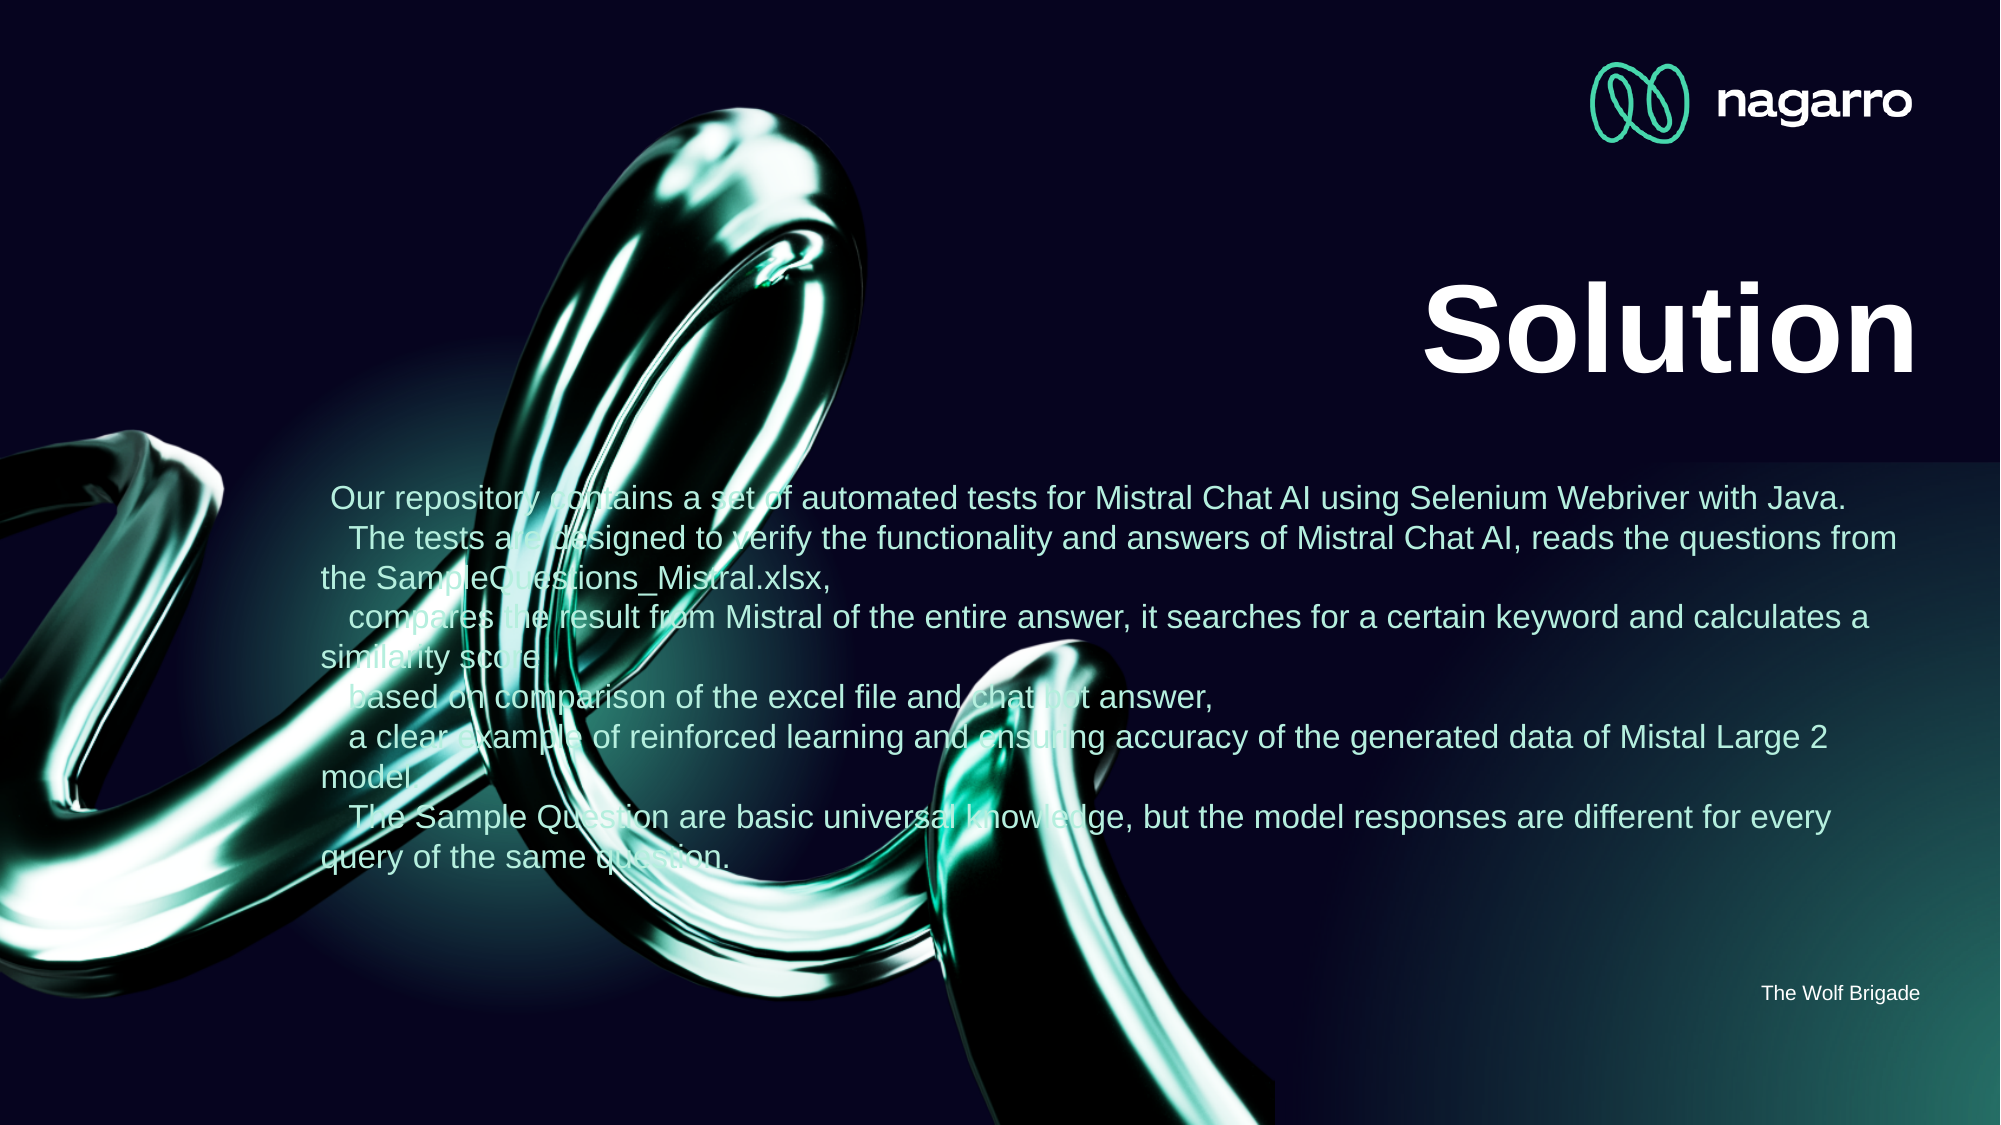

# Solution
 Our repository contains a set of automated tests for Mistral Chat AI using Selenium Webriver with Java.
   The tests are designed to verify the functionality and answers of Mistral Chat AI, reads the questions from the SampleQuestions_Mistral.xlsx,
   compares the result from Mistral of the entire answer, it searches for a certain keyword and calculates a similarity score
   based on comparison of the excel file and chat bot answer,
   a clear example of reinforced learning and ensuring accuracy of the generated data of Mistal Large 2 model.
   The Sample Question are basic universal knowledge, but the model responses are different for every query of the same question.
The Wolf Brigade